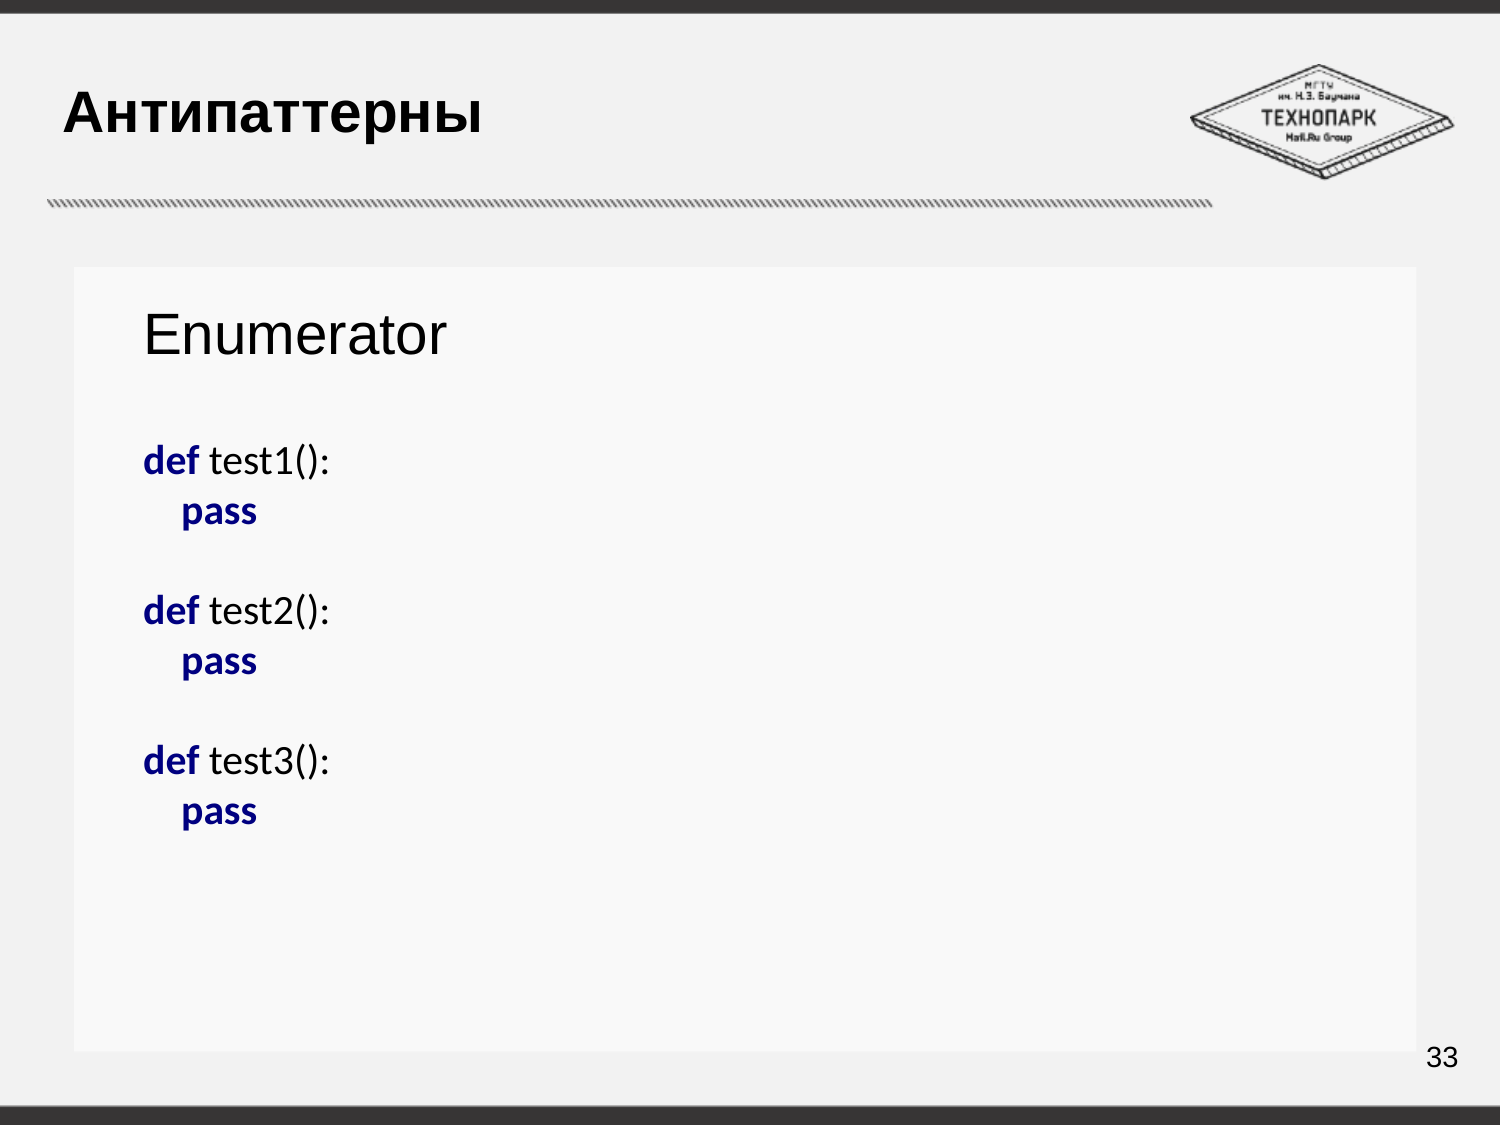

# Антипаттерны
Enumerator
def test1():
    pass
def test2():
    pass
def test3():
    pass
33